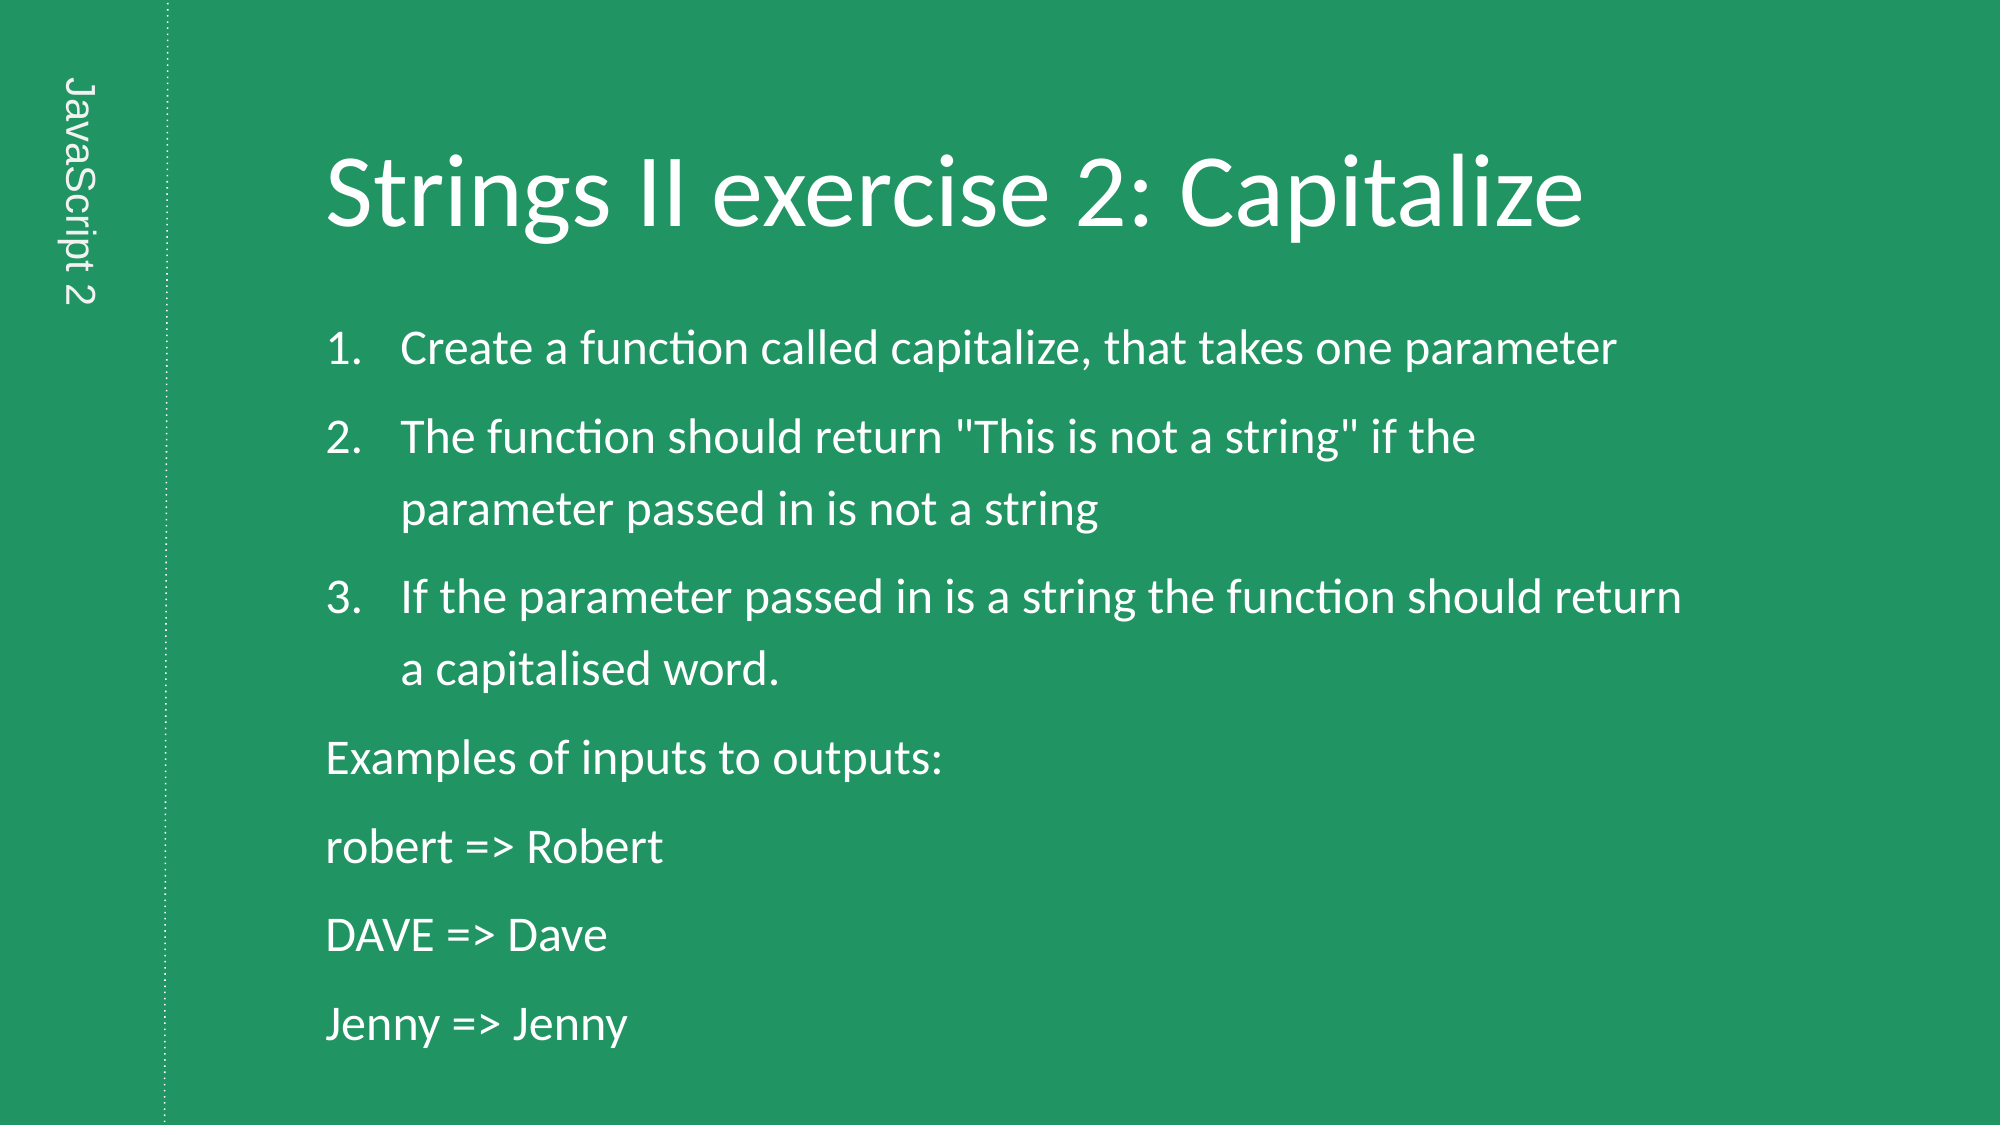

# Strings II exercise 2: Capitalize
Create a function called capitalize, that takes one parameter
The function should return "This is not a string" if the parameter passed in is not a string
If the parameter passed in is a string the function should return a capitalised word.
Examples of inputs to outputs:
robert => Robert
DAVE => Dave
Jenny => Jenny